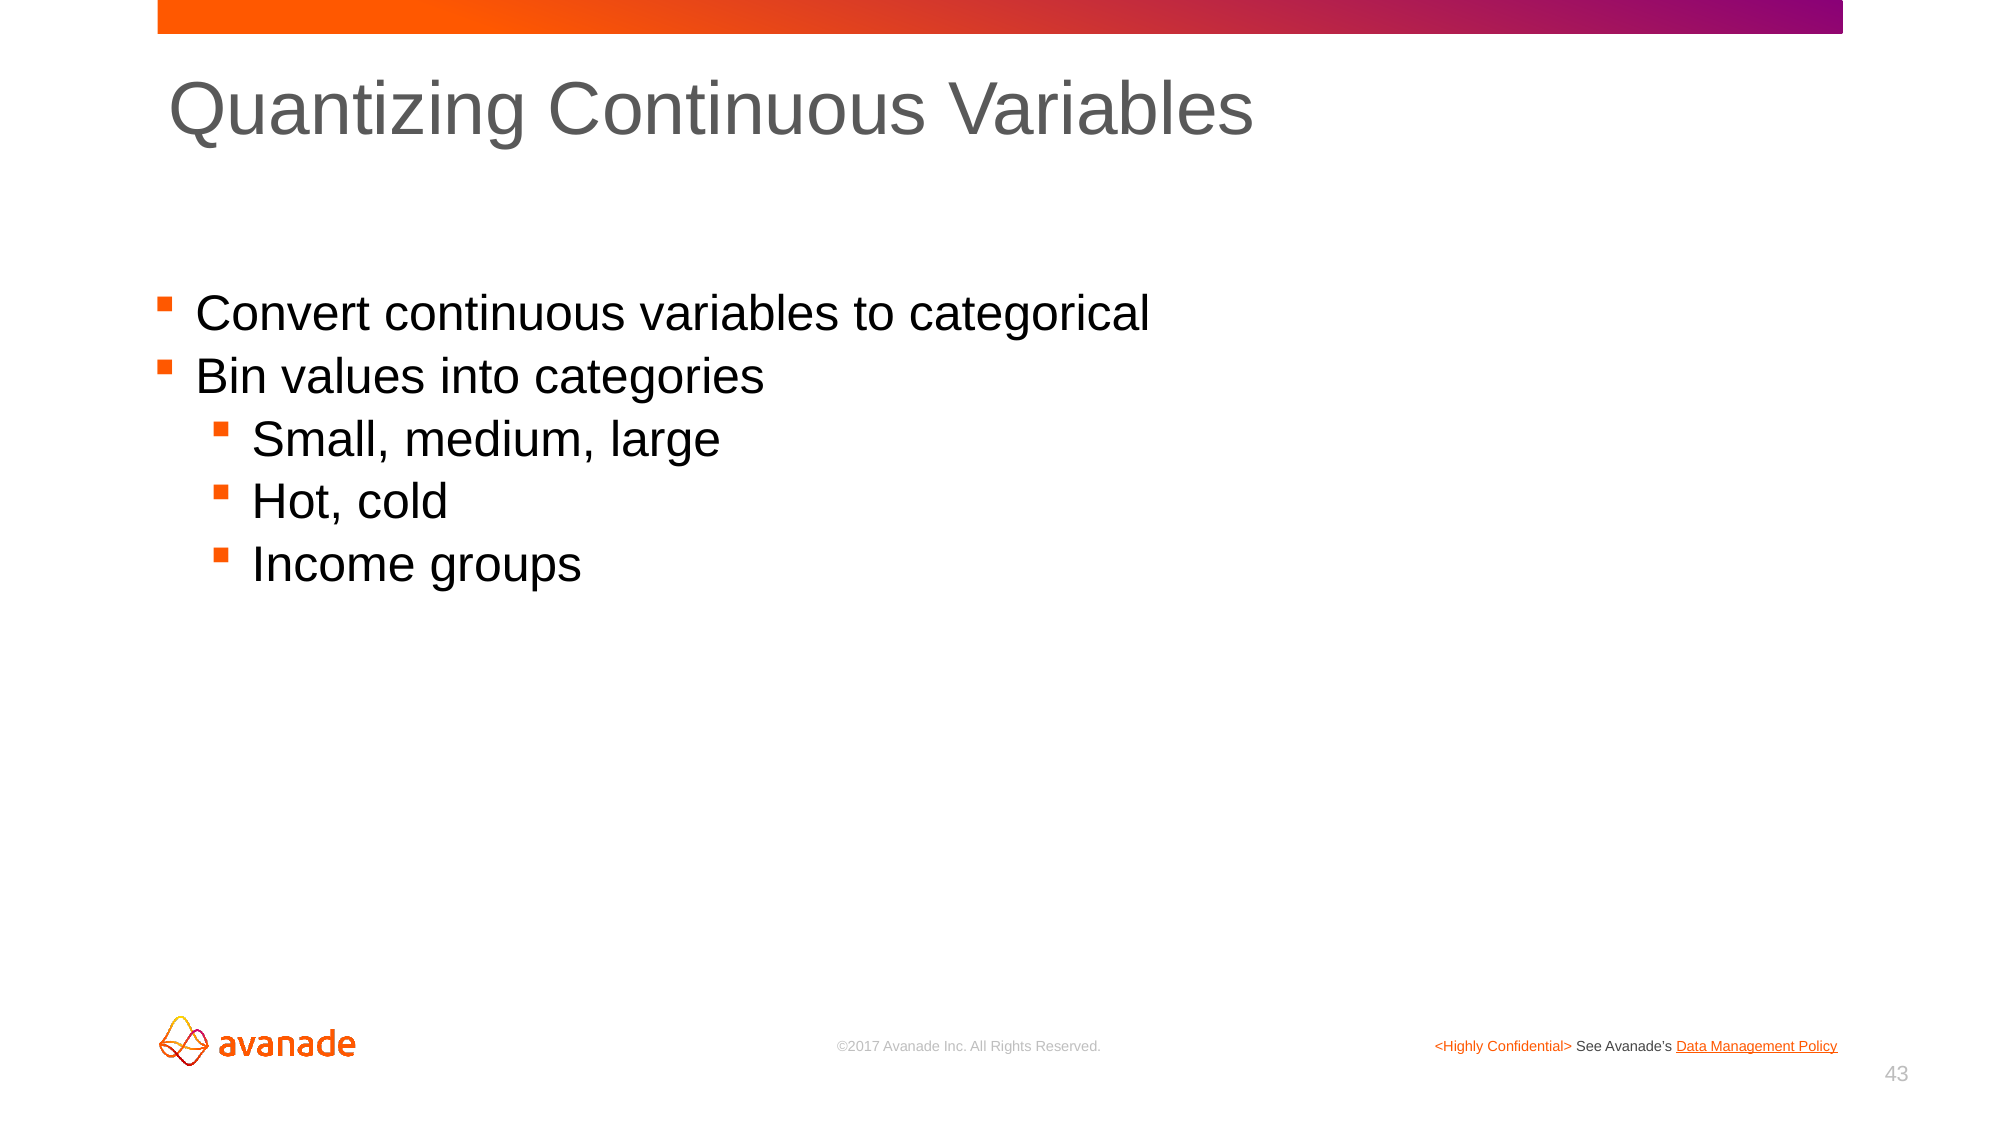

# Quantizing Continuous Variables

Convert continuous variables to categorical
Bin values into categories
Small, medium, large
Hot, cold
Income groups

43